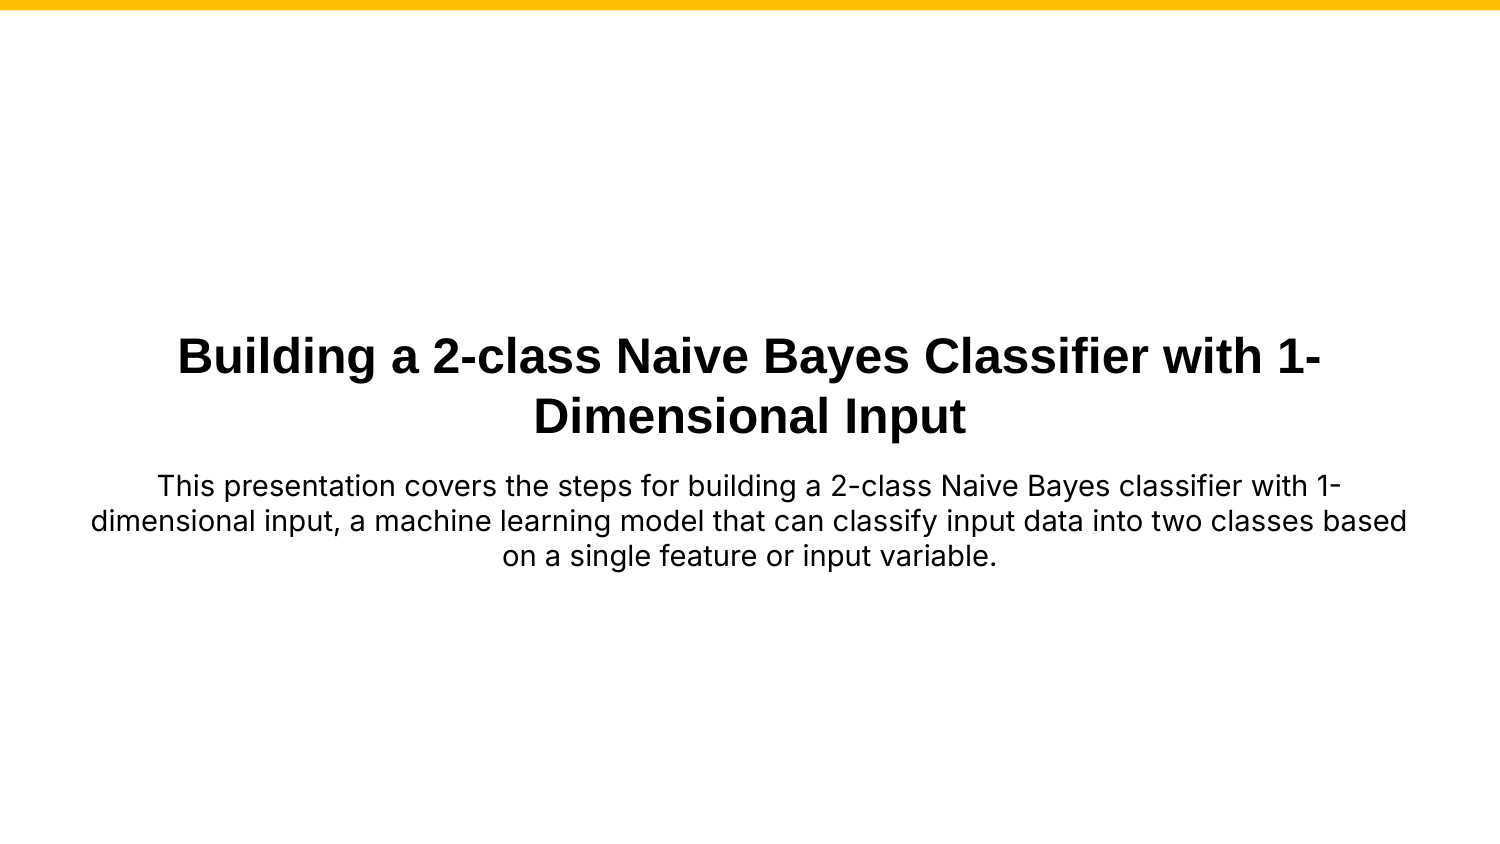

Building a 2-class Naive Bayes Classifier with 1-Dimensional Input
This presentation covers the steps for building a 2-class Naive Bayes classifier with 1-dimensional input, a machine learning model that can classify input data into two classes based on a single feature or input variable.